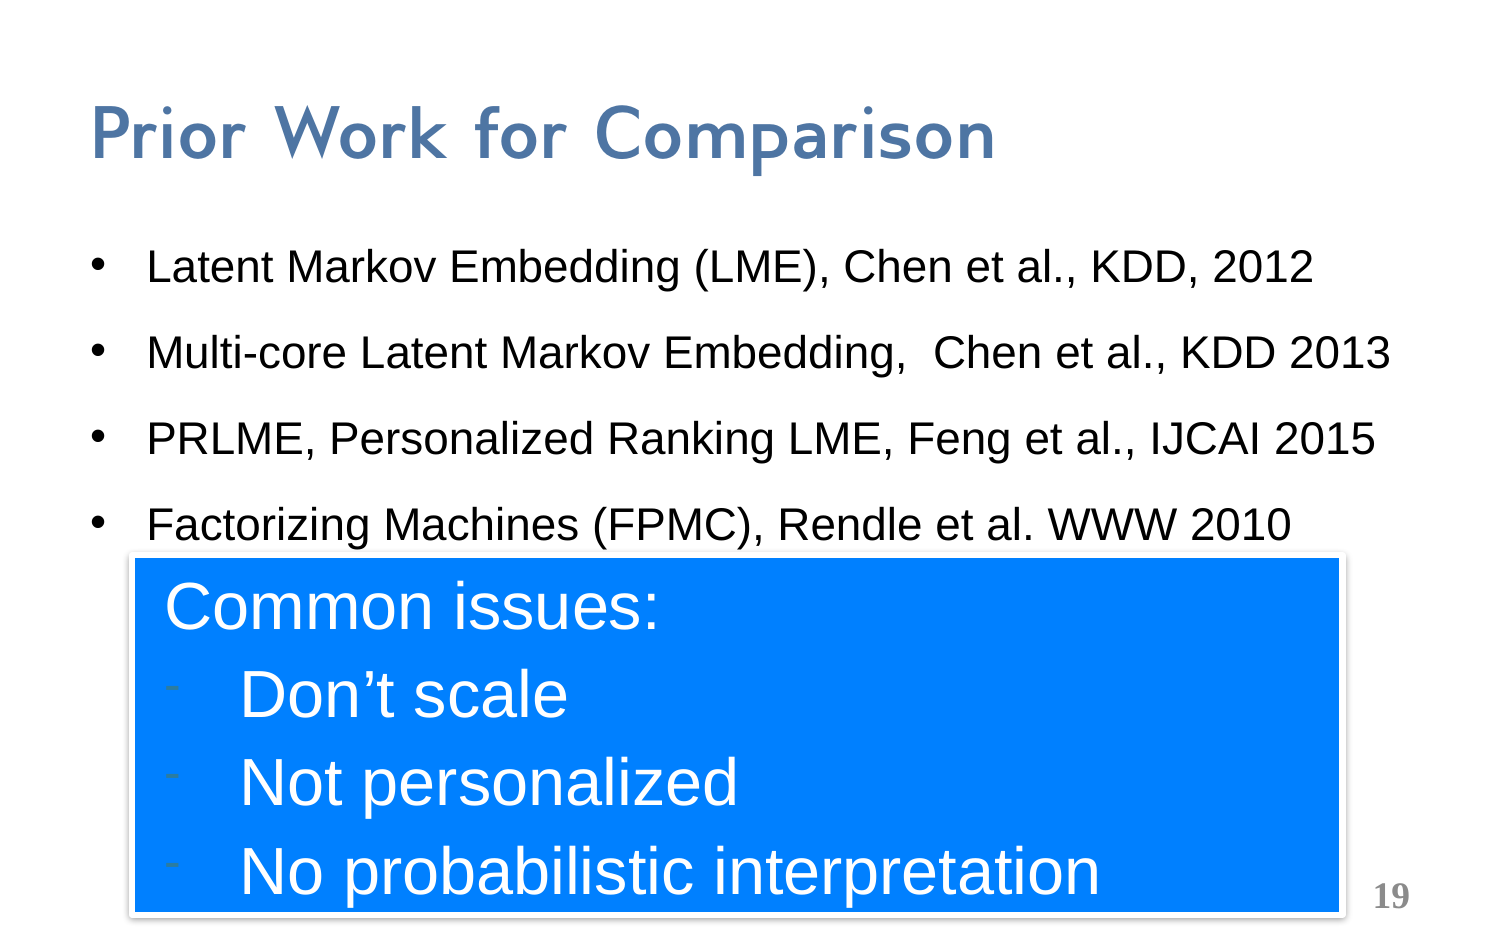

Prior Work for Comparison
Latent Markov Embedding (LME), Chen et al., KDD, 2012
Multi-core Latent Markov Embedding,  Chen et al., KDD 2013
PRLME, Personalized Ranking LME, Feng et al., IJCAI 2015
Factorizing Machines (FPMC), Rendle et al. WWW 2010

Common issues:
Don’t scale
Not personalized
No probabilistic interpretation
19